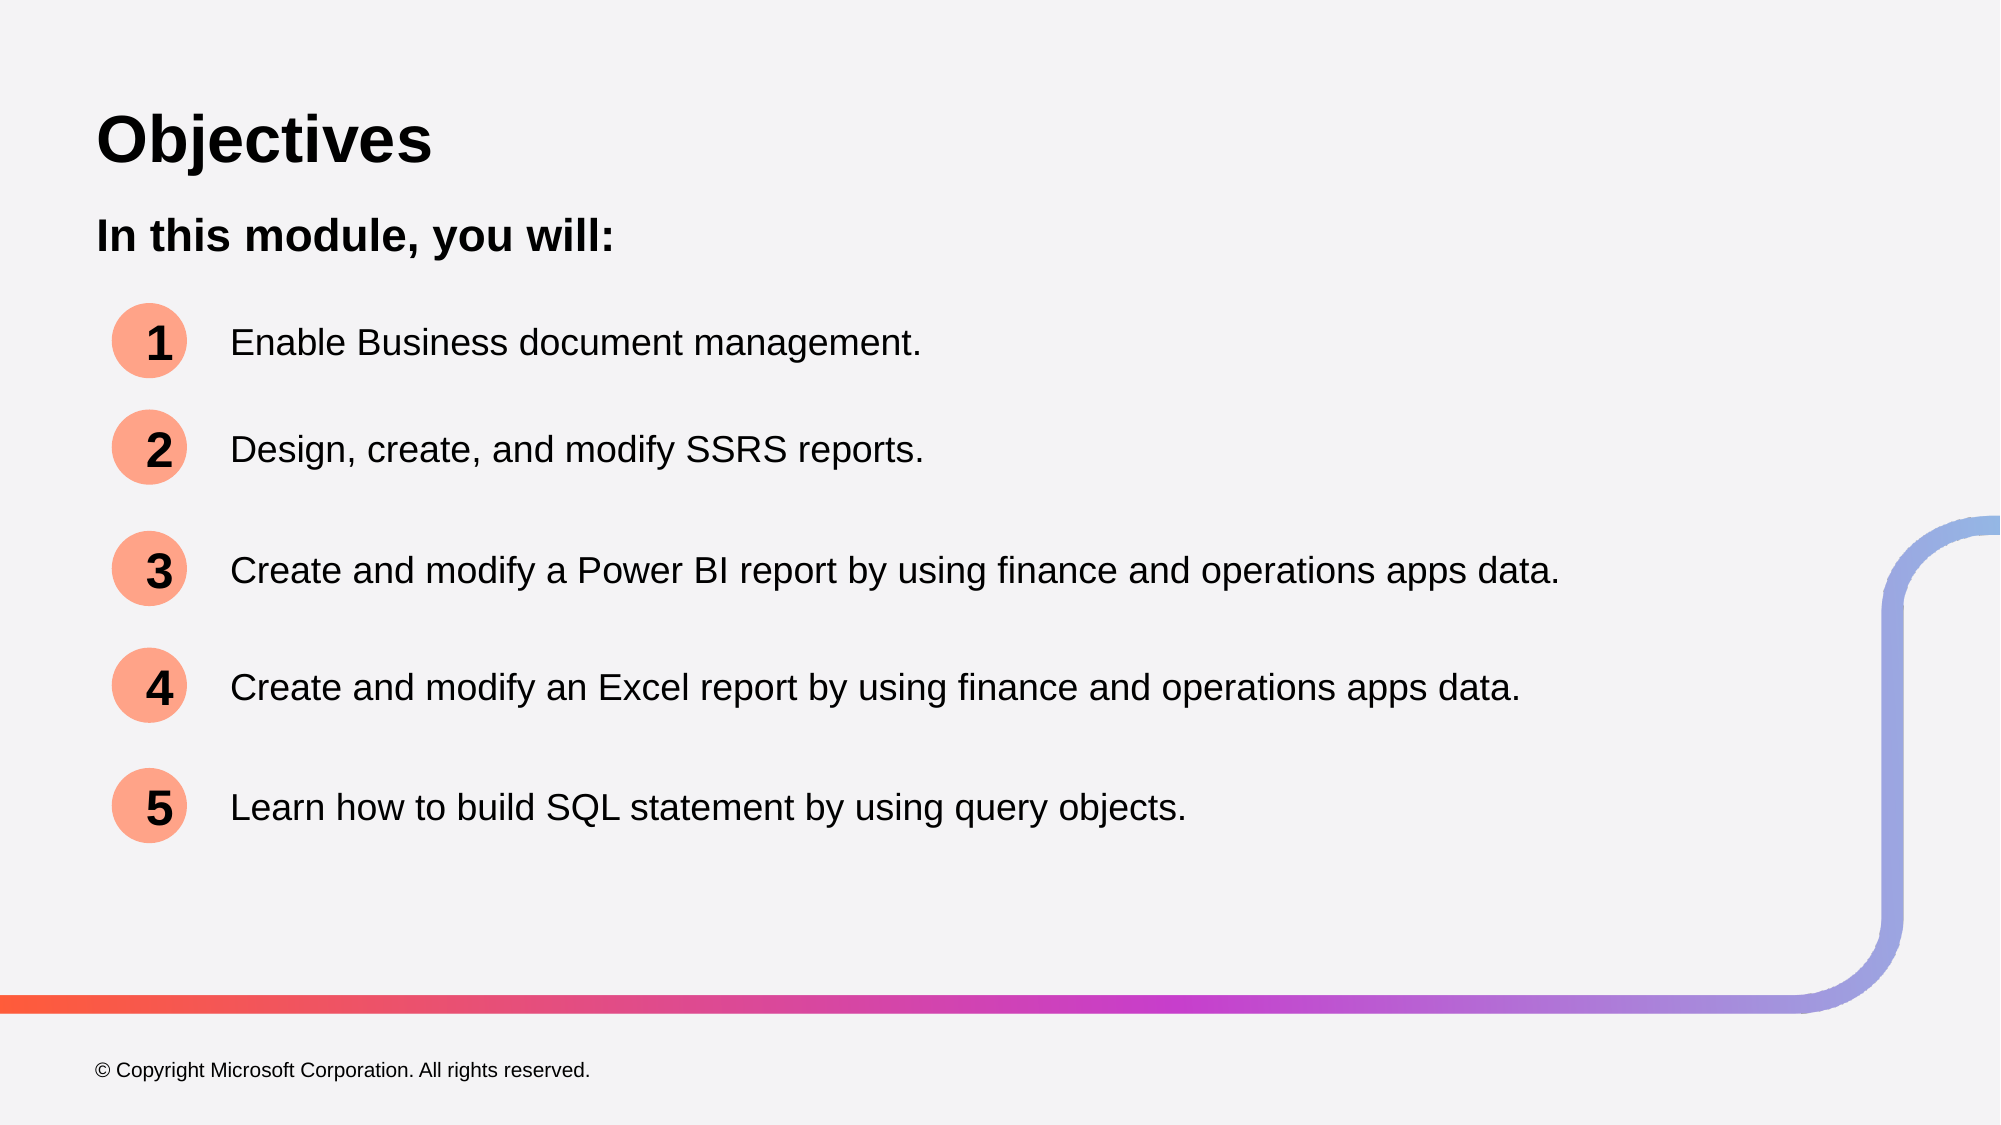

# Objectives
In this module, you will:
1
Enable Business document management.
2
Design, create, and modify SSRS reports.
3
Create and modify a Power BI report by using finance and operations apps data.
4
Create and modify an Excel report by using finance and operations apps data.
5
Learn how to build SQL statement by using query objects.